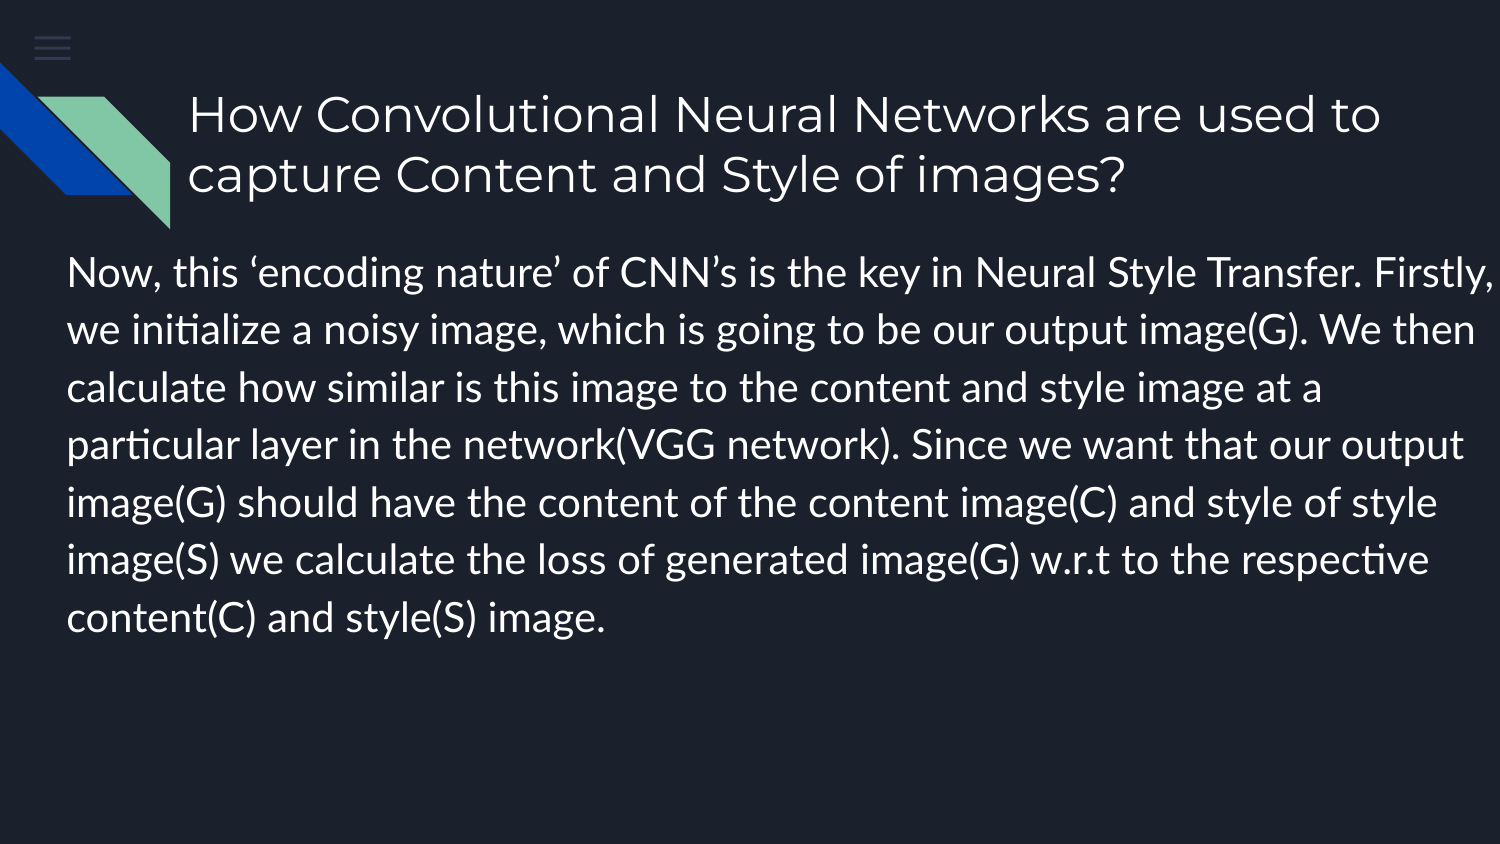

# How Convolutional Neural Networks are used to capture Content and Style of images?
Now, this ‘encoding nature’ of CNN’s is the key in Neural Style Transfer. Firstly, we initialize a noisy image, which is going to be our output image(G). We then calculate how similar is this image to the content and style image at a particular layer in the network(VGG network). Since we want that our output image(G) should have the content of the content image(C) and style of style image(S) we calculate the loss of generated image(G) w.r.t to the respective content(C) and style(S) image.